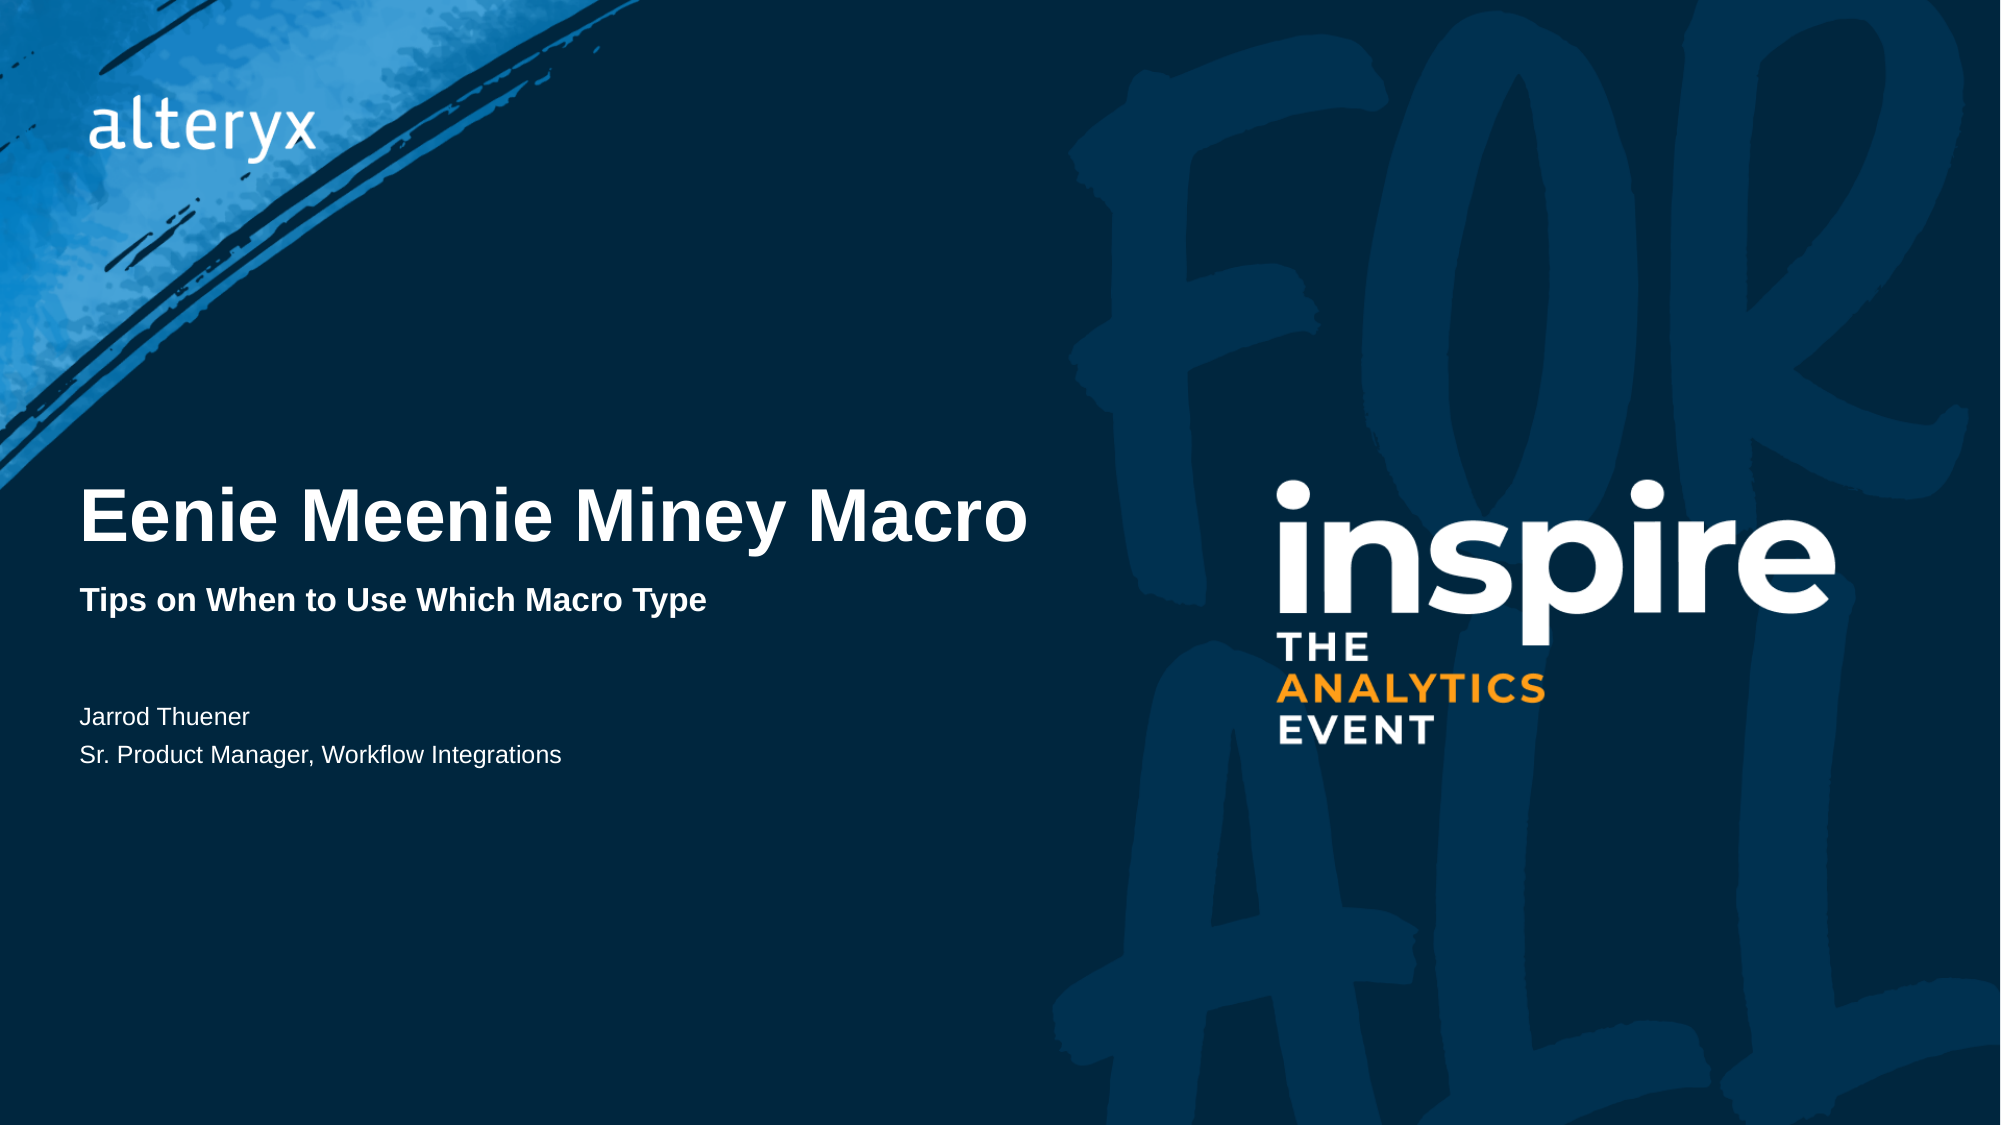

Eenie Meenie Miney Macro
Tips on When to Use Which Macro Type

Jarrod Thuener
Sr. Product Manager, Workflow Integrations